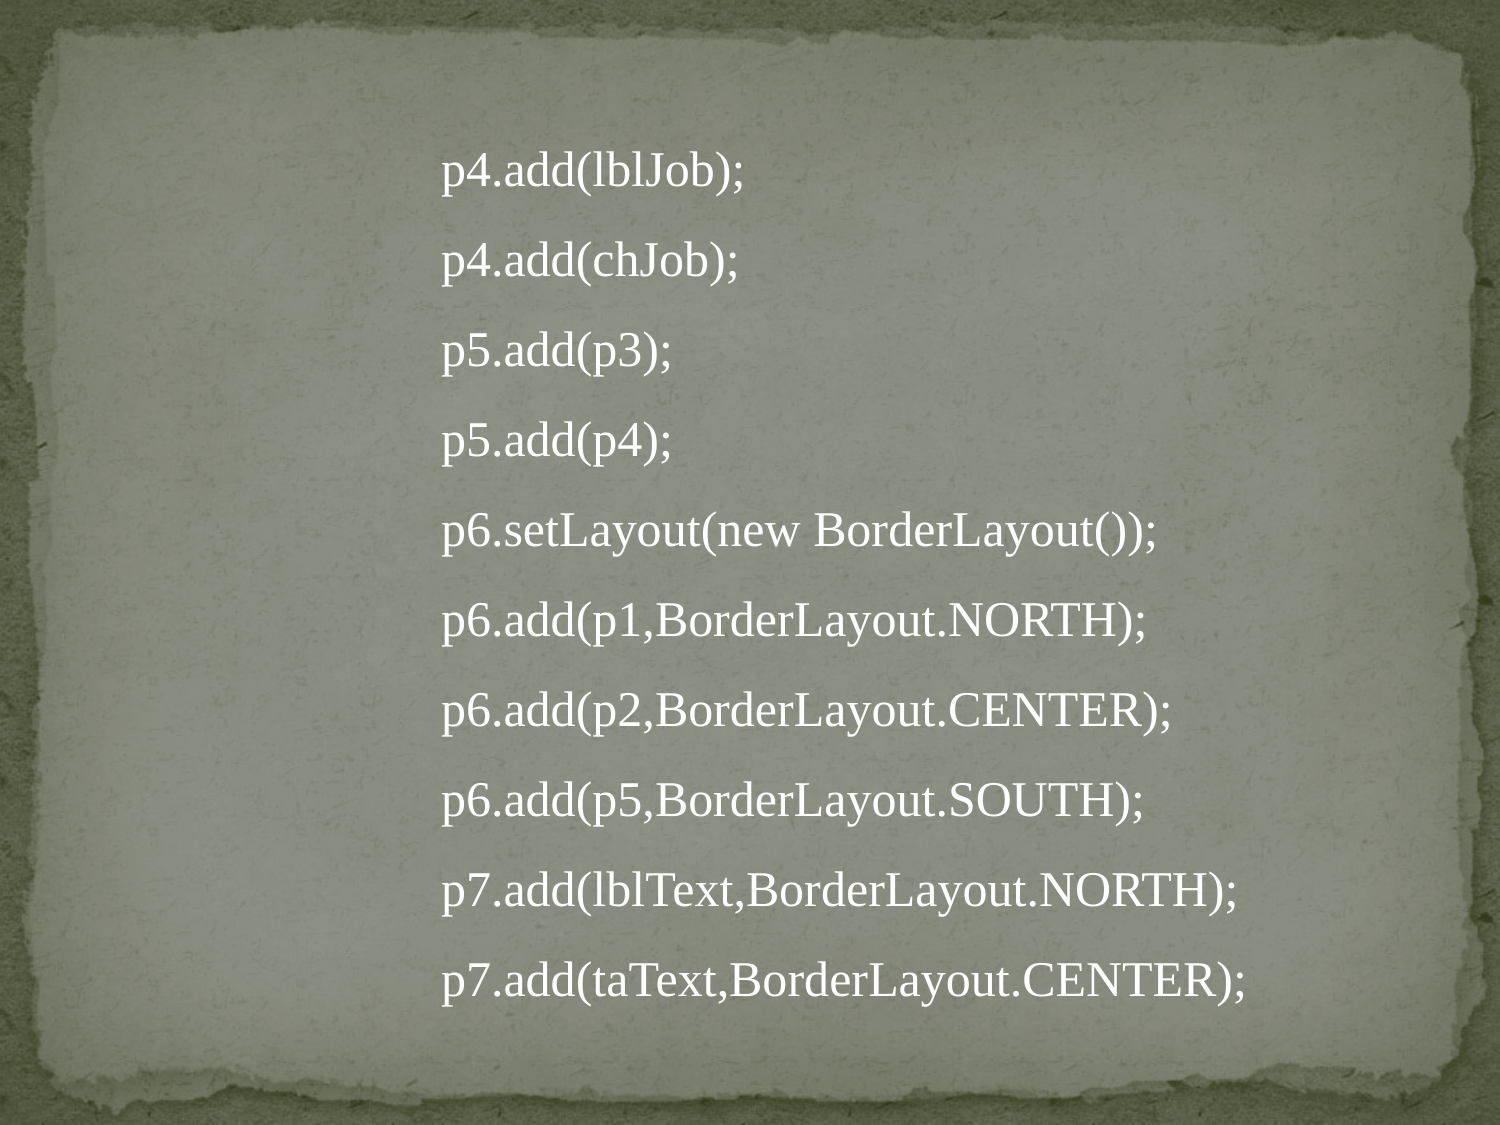

p4.add(lblJob);
		p4.add(chJob);
		p5.add(p3);
		p5.add(p4);
		p6.setLayout(new BorderLayout());
		p6.add(p1,BorderLayout.NORTH);
		p6.add(p2,BorderLayout.CENTER);
		p6.add(p5,BorderLayout.SOUTH);
		p7.add(lblText,BorderLayout.NORTH);
		p7.add(taText,BorderLayout.CENTER);